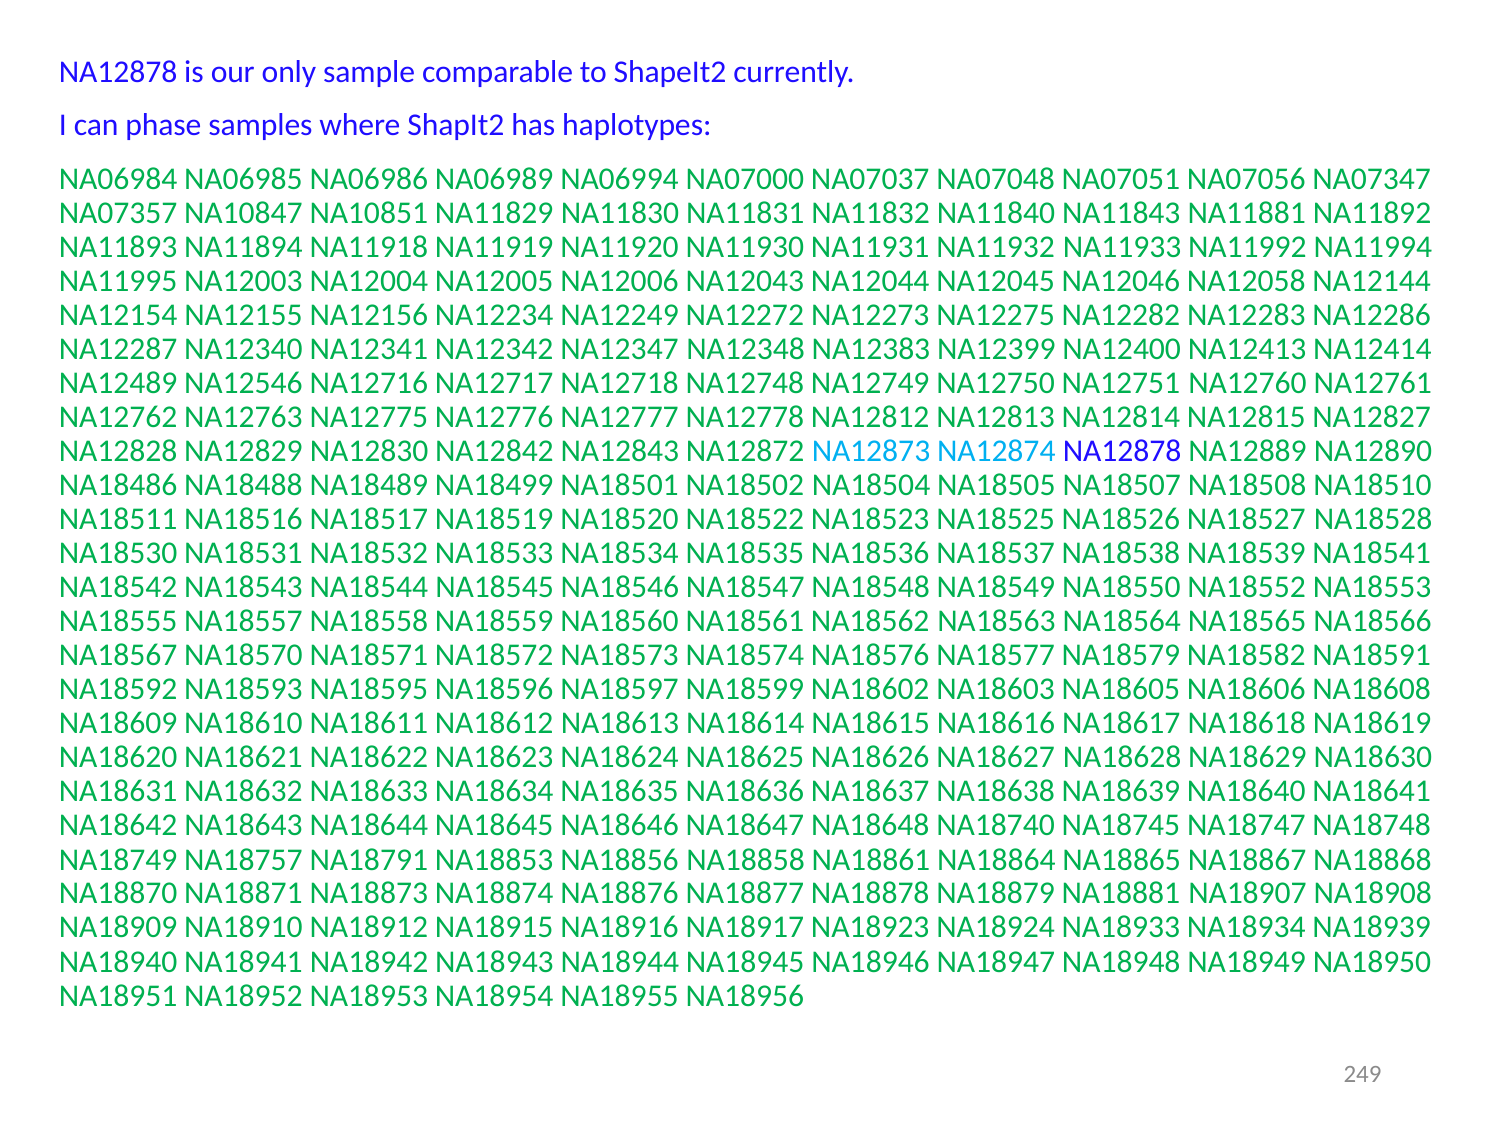

NA12878 is our only sample comparable to ShapeIt2 currently.
I can phase samples where ShapIt2 has haplotypes:
NA06984 NA06985 NA06986 NA06989 NA06994 NA07000 NA07037 NA07048 NA07051 NA07056 NA07347 NA07357 NA10847 NA10851 NA11829 NA11830 NA11831 NA11832 NA11840 NA11843 NA11881 NA11892 NA11893 NA11894 NA11918 NA11919 NA11920 NA11930 NA11931 NA11932 NA11933 NA11992 NA11994 NA11995 NA12003 NA12004 NA12005 NA12006 NA12043 NA12044 NA12045 NA12046 NA12058 NA12144 NA12154 NA12155 NA12156 NA12234 NA12249 NA12272 NA12273 NA12275 NA12282 NA12283 NA12286 NA12287 NA12340 NA12341 NA12342 NA12347 NA12348 NA12383 NA12399 NA12400 NA12413 NA12414 NA12489 NA12546 NA12716 NA12717 NA12718 NA12748 NA12749 NA12750 NA12751 NA12760 NA12761 NA12762 NA12763 NA12775 NA12776 NA12777 NA12778 NA12812 NA12813 NA12814 NA12815 NA12827 NA12828 NA12829 NA12830 NA12842 NA12843 NA12872 NA12873 NA12874 NA12878 NA12889 NA12890 NA18486 NA18488 NA18489 NA18499 NA18501 NA18502 NA18504 NA18505 NA18507 NA18508 NA18510 NA18511 NA18516 NA18517 NA18519 NA18520 NA18522 NA18523 NA18525 NA18526 NA18527 NA18528 NA18530 NA18531 NA18532 NA18533 NA18534 NA18535 NA18536 NA18537 NA18538 NA18539 NA18541 NA18542 NA18543 NA18544 NA18545 NA18546 NA18547 NA18548 NA18549 NA18550 NA18552 NA18553 NA18555 NA18557 NA18558 NA18559 NA18560 NA18561 NA18562 NA18563 NA18564 NA18565 NA18566 NA18567 NA18570 NA18571 NA18572 NA18573 NA18574 NA18576 NA18577 NA18579 NA18582 NA18591 NA18592 NA18593 NA18595 NA18596 NA18597 NA18599 NA18602 NA18603 NA18605 NA18606 NA18608 NA18609 NA18610 NA18611 NA18612 NA18613 NA18614 NA18615 NA18616 NA18617 NA18618 NA18619 NA18620 NA18621 NA18622 NA18623 NA18624 NA18625 NA18626 NA18627 NA18628 NA18629 NA18630 NA18631 NA18632 NA18633 NA18634 NA18635 NA18636 NA18637 NA18638 NA18639 NA18640 NA18641 NA18642 NA18643 NA18644 NA18645 NA18646 NA18647 NA18648 NA18740 NA18745 NA18747 NA18748 NA18749 NA18757 NA18791 NA18853 NA18856 NA18858 NA18861 NA18864 NA18865 NA18867 NA18868 NA18870 NA18871 NA18873 NA18874 NA18876 NA18877 NA18878 NA18879 NA18881 NA18907 NA18908 NA18909 NA18910 NA18912 NA18915 NA18916 NA18917 NA18923 NA18924 NA18933 NA18934 NA18939 NA18940 NA18941 NA18942 NA18943 NA18944 NA18945 NA18946 NA18947 NA18948 NA18949 NA18950 NA18951 NA18952 NA18953 NA18954 NA18955 NA18956
249